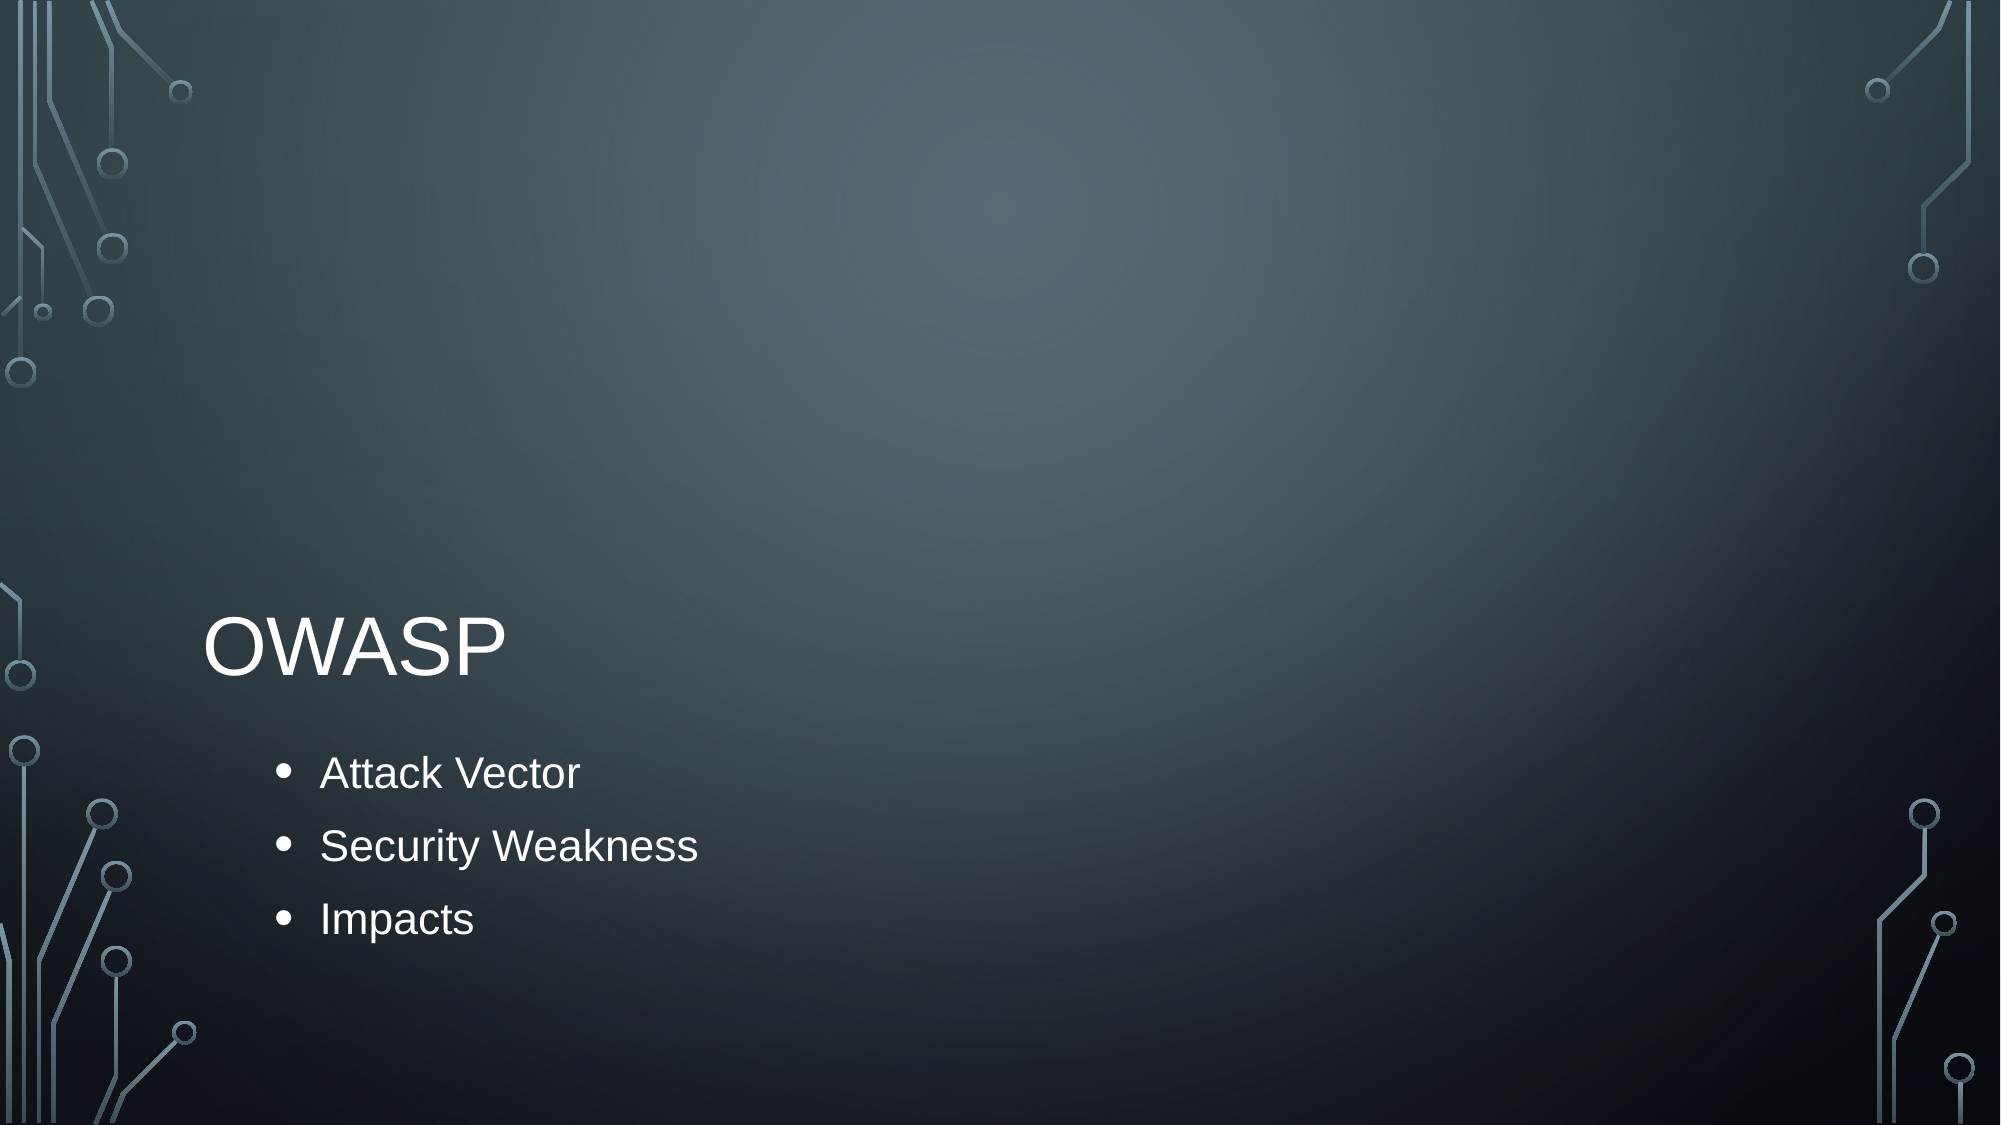

# OWASP
Attack Vector
Security Weakness
Impacts